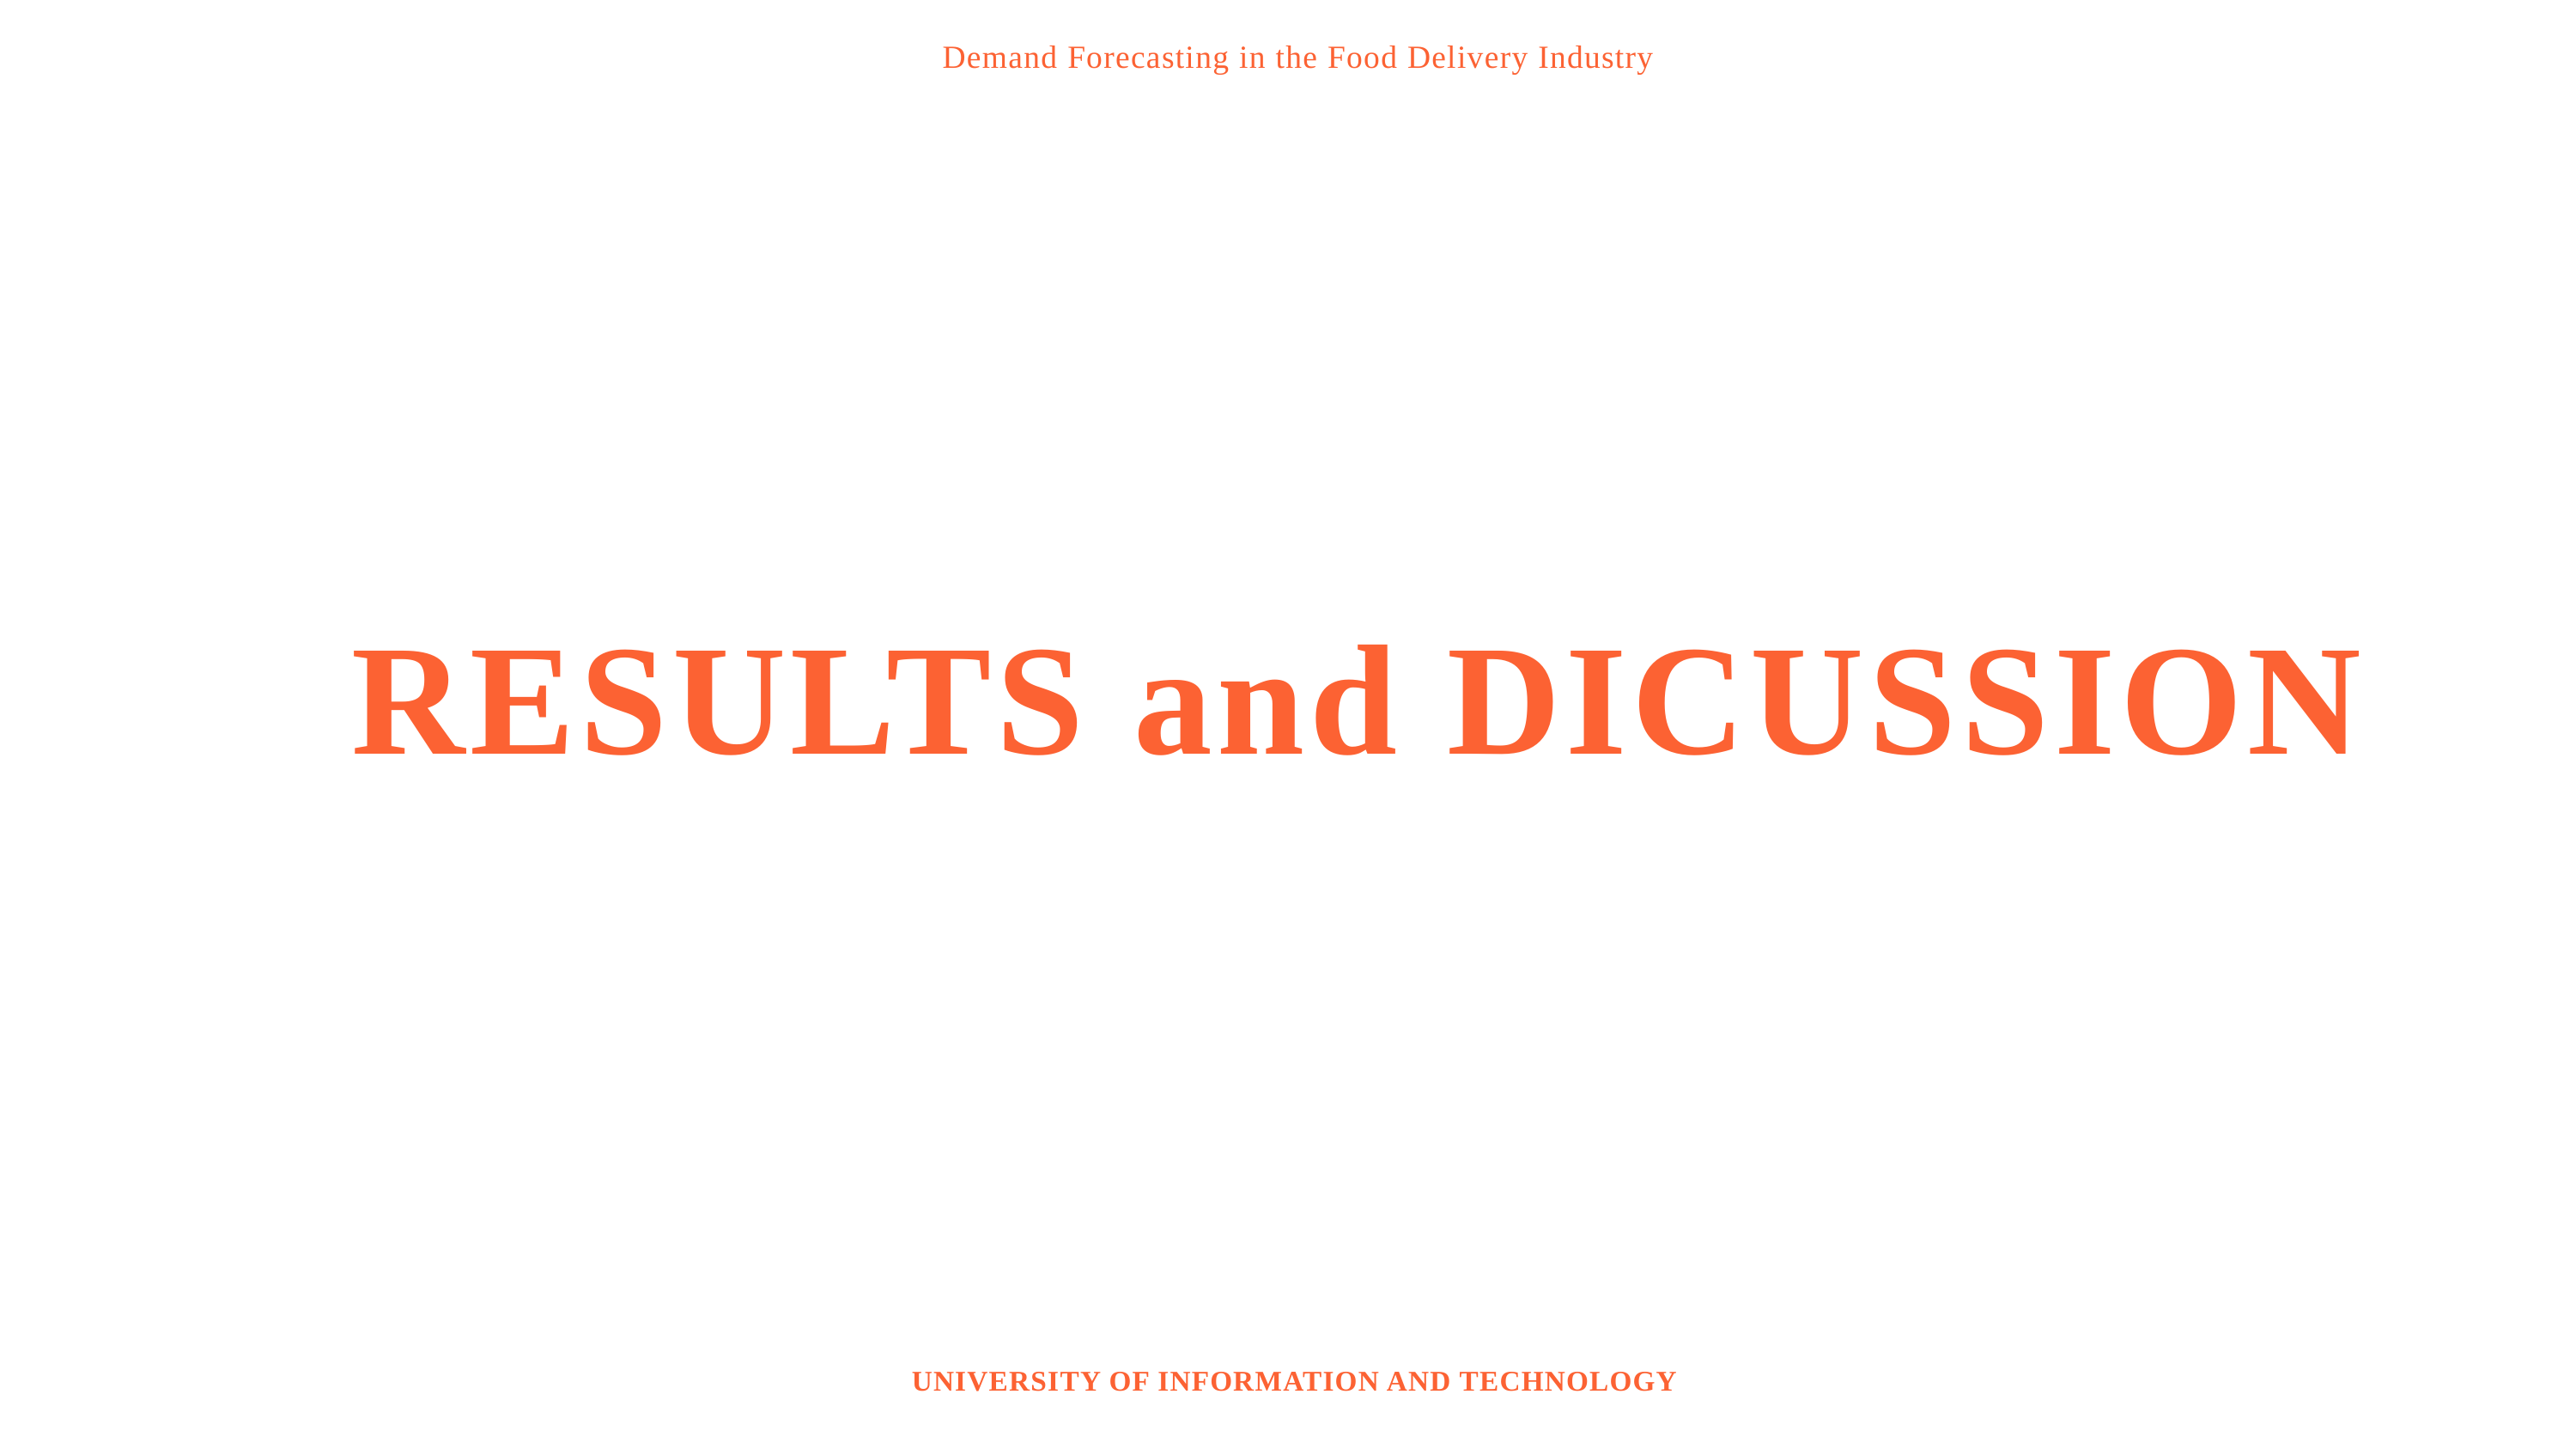

Demand Forecasting in the Food Delivery Industry
RESULTS and DICUSSION
UNIVERSITY OF INFORMATION AND TECHNOLOGY